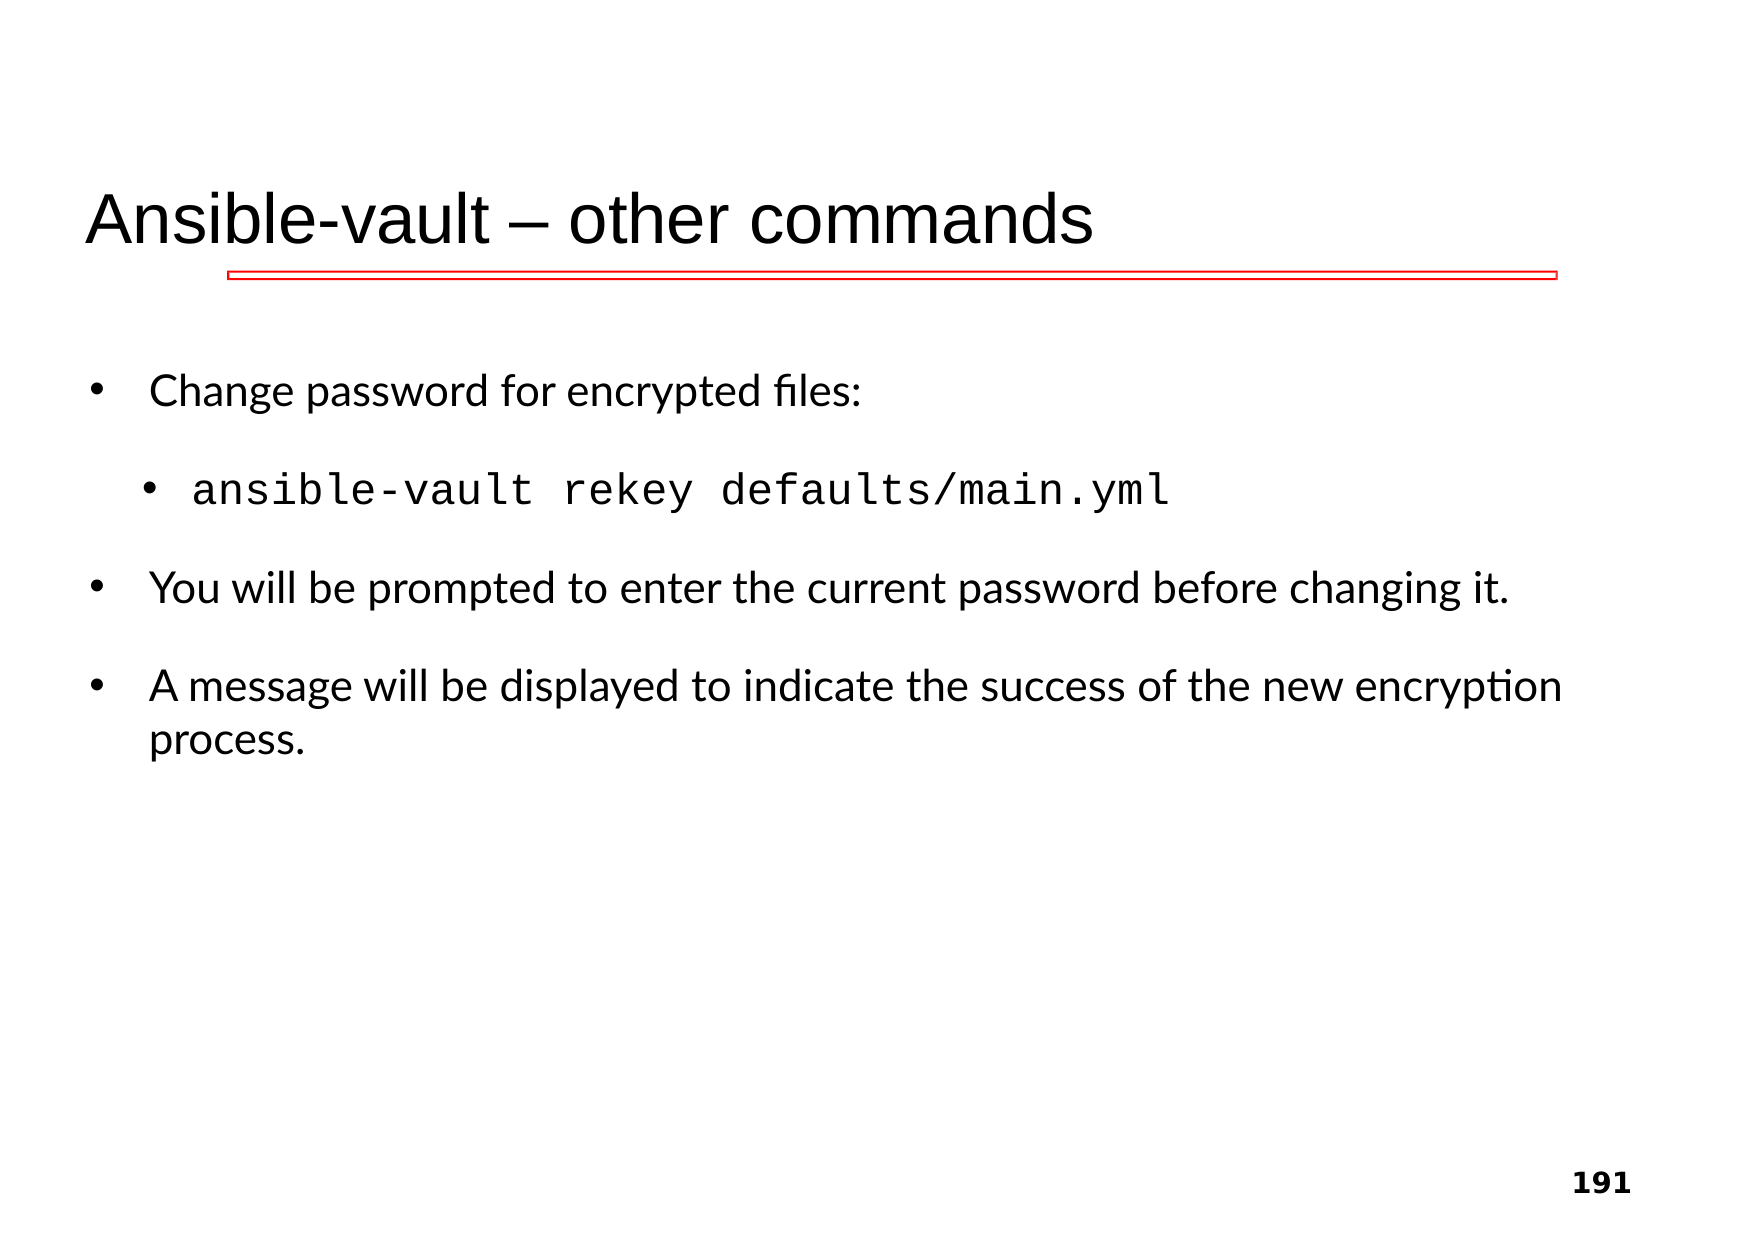

# Ansible-vault – other commands

Change password for encrypted files:

ansible-vault rekey defaults/main.yml
You will be prompted to enter the current password before changing it.
A message will be displayed to indicate the success of the new encryption process.
191